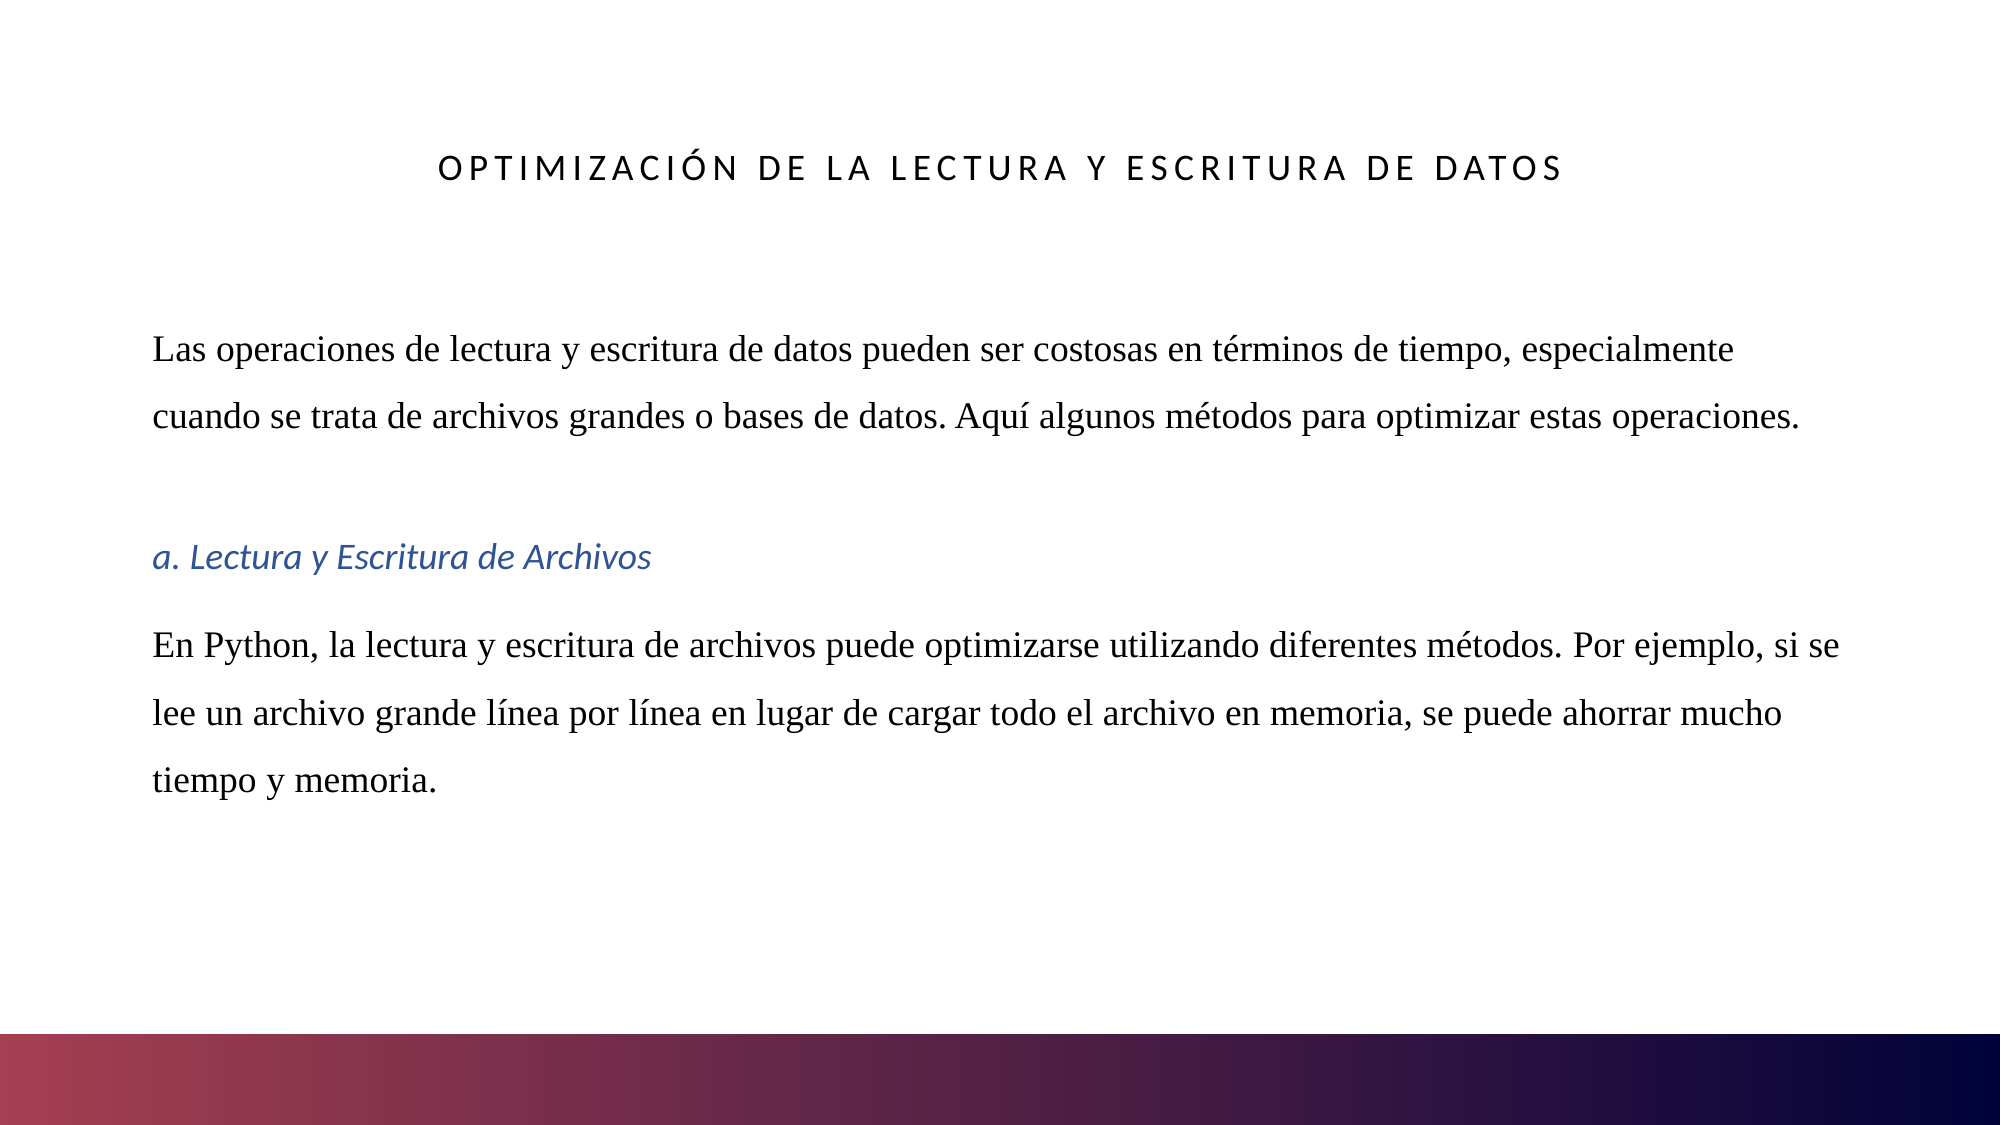

# Optimización de la Lectura y Escritura de Datos
Las operaciones de lectura y escritura de datos pueden ser costosas en términos de tiempo, especialmente cuando se trata de archivos grandes o bases de datos. Aquí algunos métodos para optimizar estas operaciones.

a. Lectura y Escritura de Archivos
En Python, la lectura y escritura de archivos puede optimizarse utilizando diferentes métodos. Por ejemplo, si se lee un archivo grande línea por línea en lugar de cargar todo el archivo en memoria, se puede ahorrar mucho tiempo y memoria.